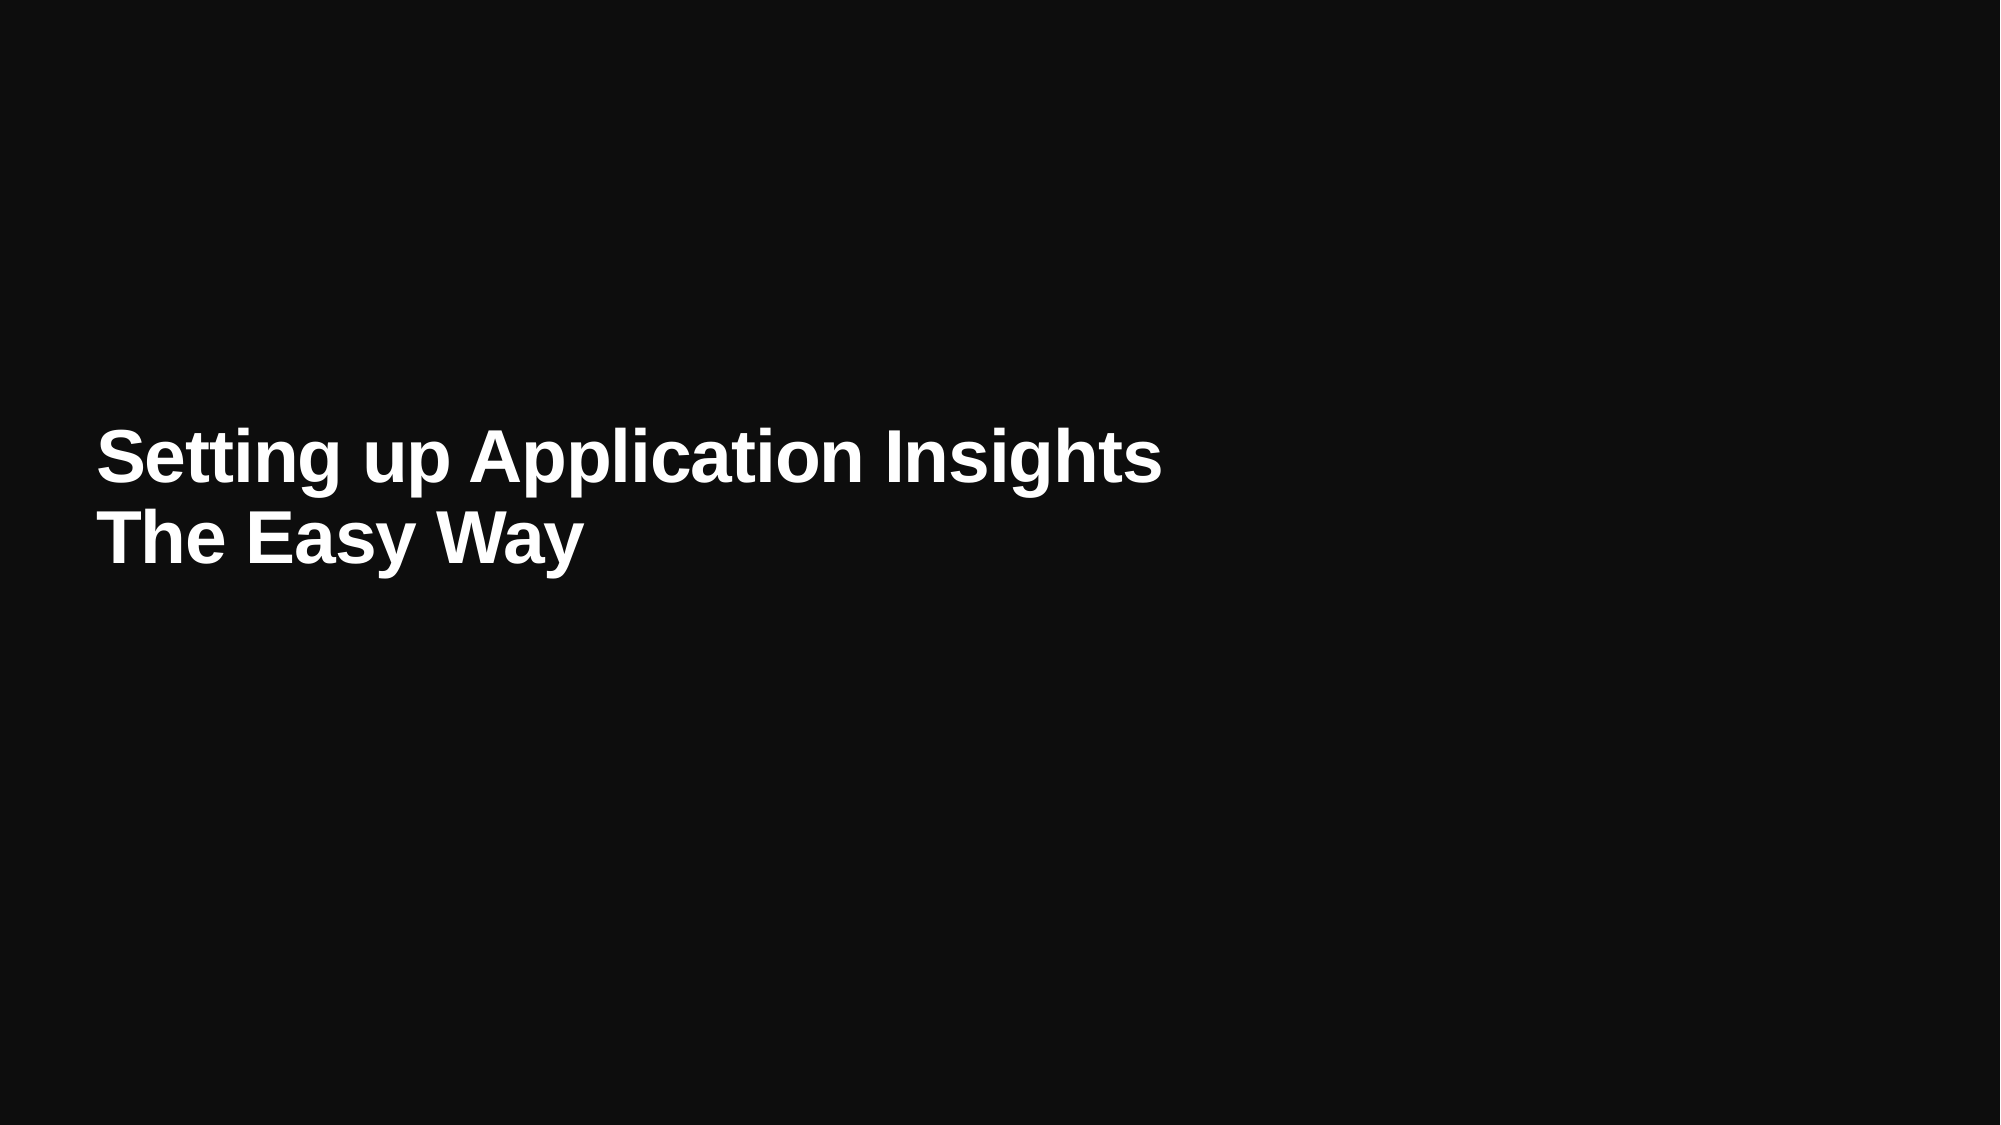

# Setting up Application Insights The Easy Way